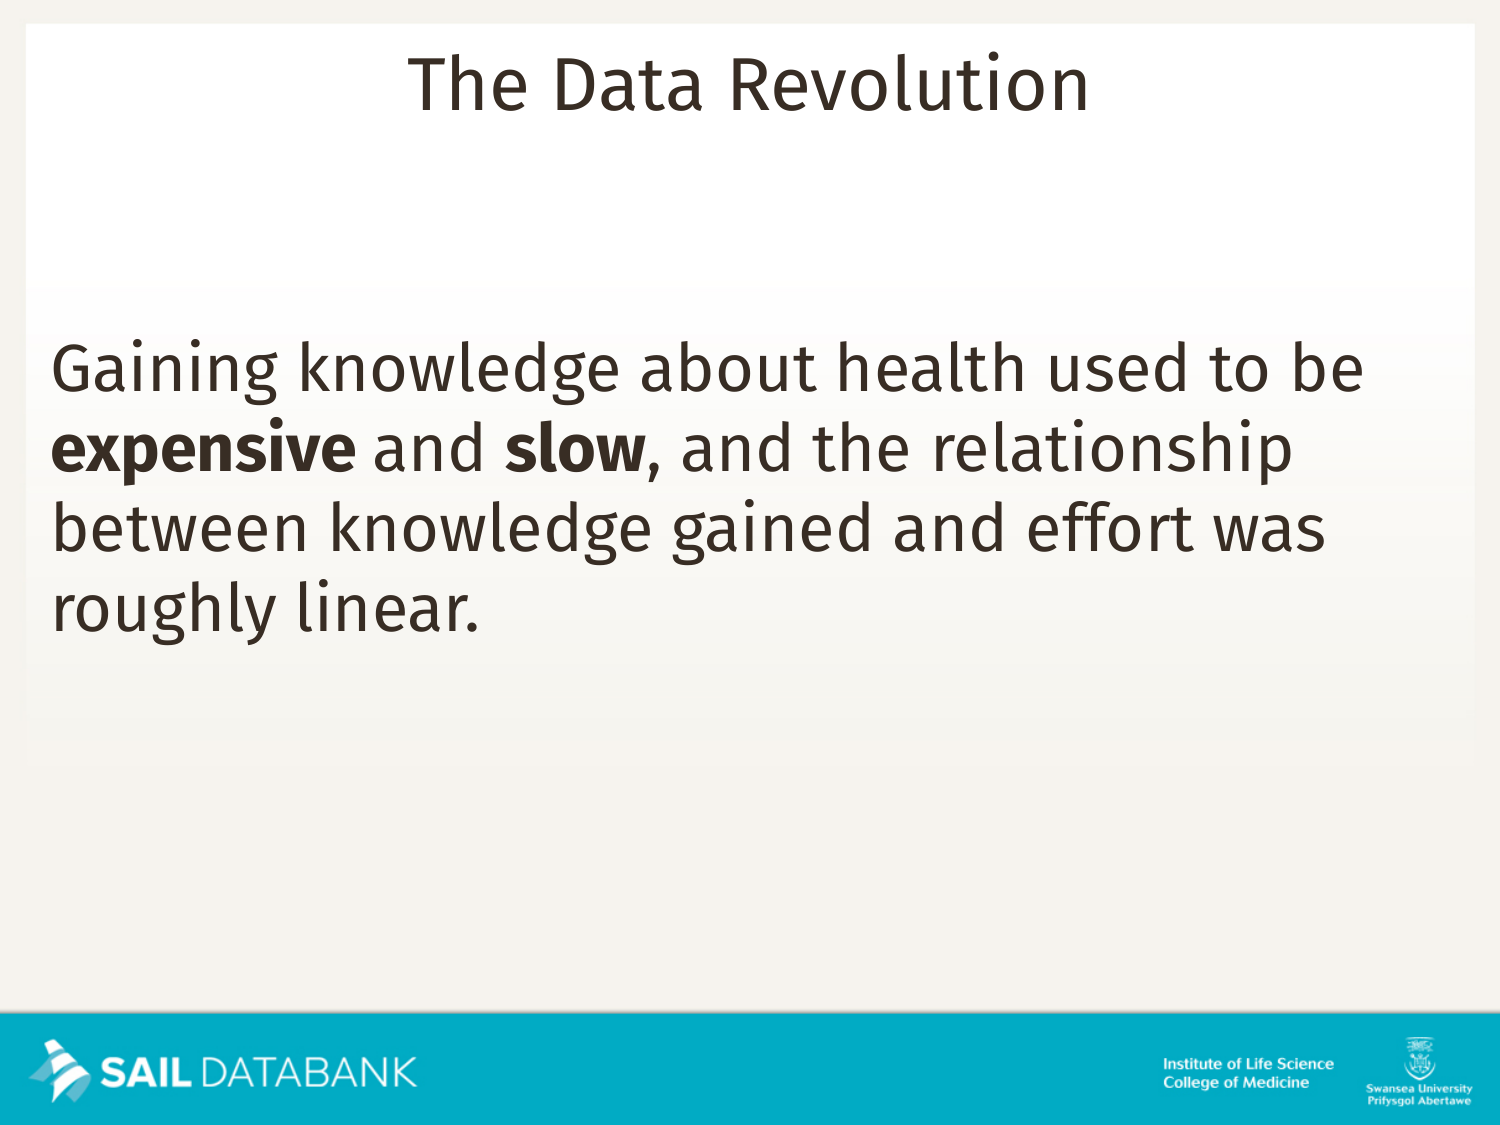

The Data Revolution
Gaining knowledge about health used to be expensive and slow, and the relationship between knowledge gained and effort was roughly linear.